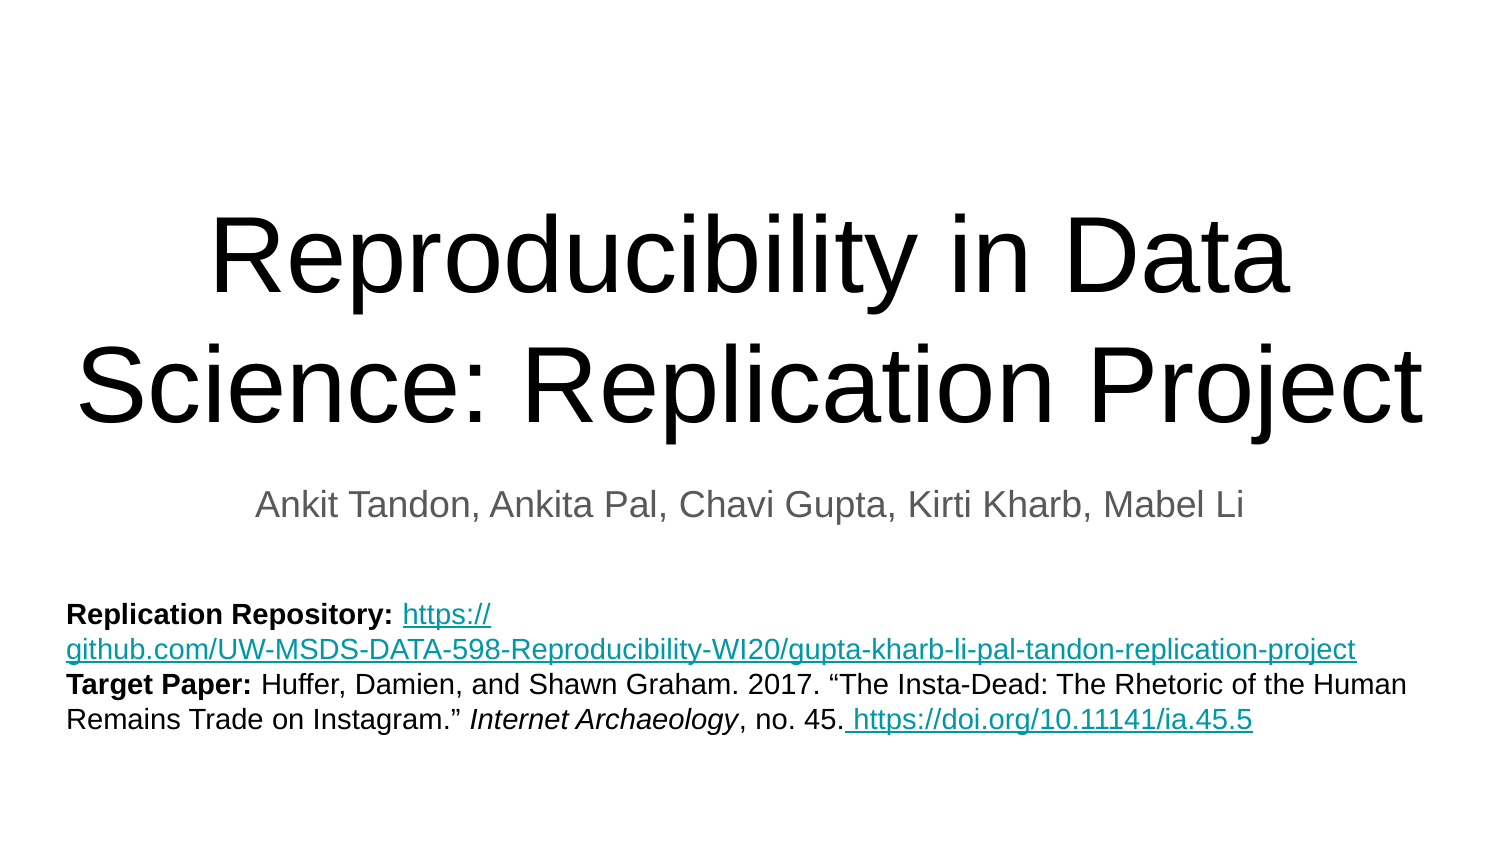

# Reproducibility in Data Science: Replication Project
Ankit Tandon, Ankita Pal, Chavi Gupta, Kirti Kharb, Mabel Li
Replication Repository: https://github.com/UW-MSDS-DATA-598-Reproducibility-WI20/gupta-kharb-li-pal-tandon-replication-project
Target Paper: Huffer, Damien, and Shawn Graham. 2017. “The Insta-Dead: The Rhetoric of the Human Remains Trade on Instagram.” Internet Archaeology, no. 45. https://doi.org/10.11141/ia.45.5